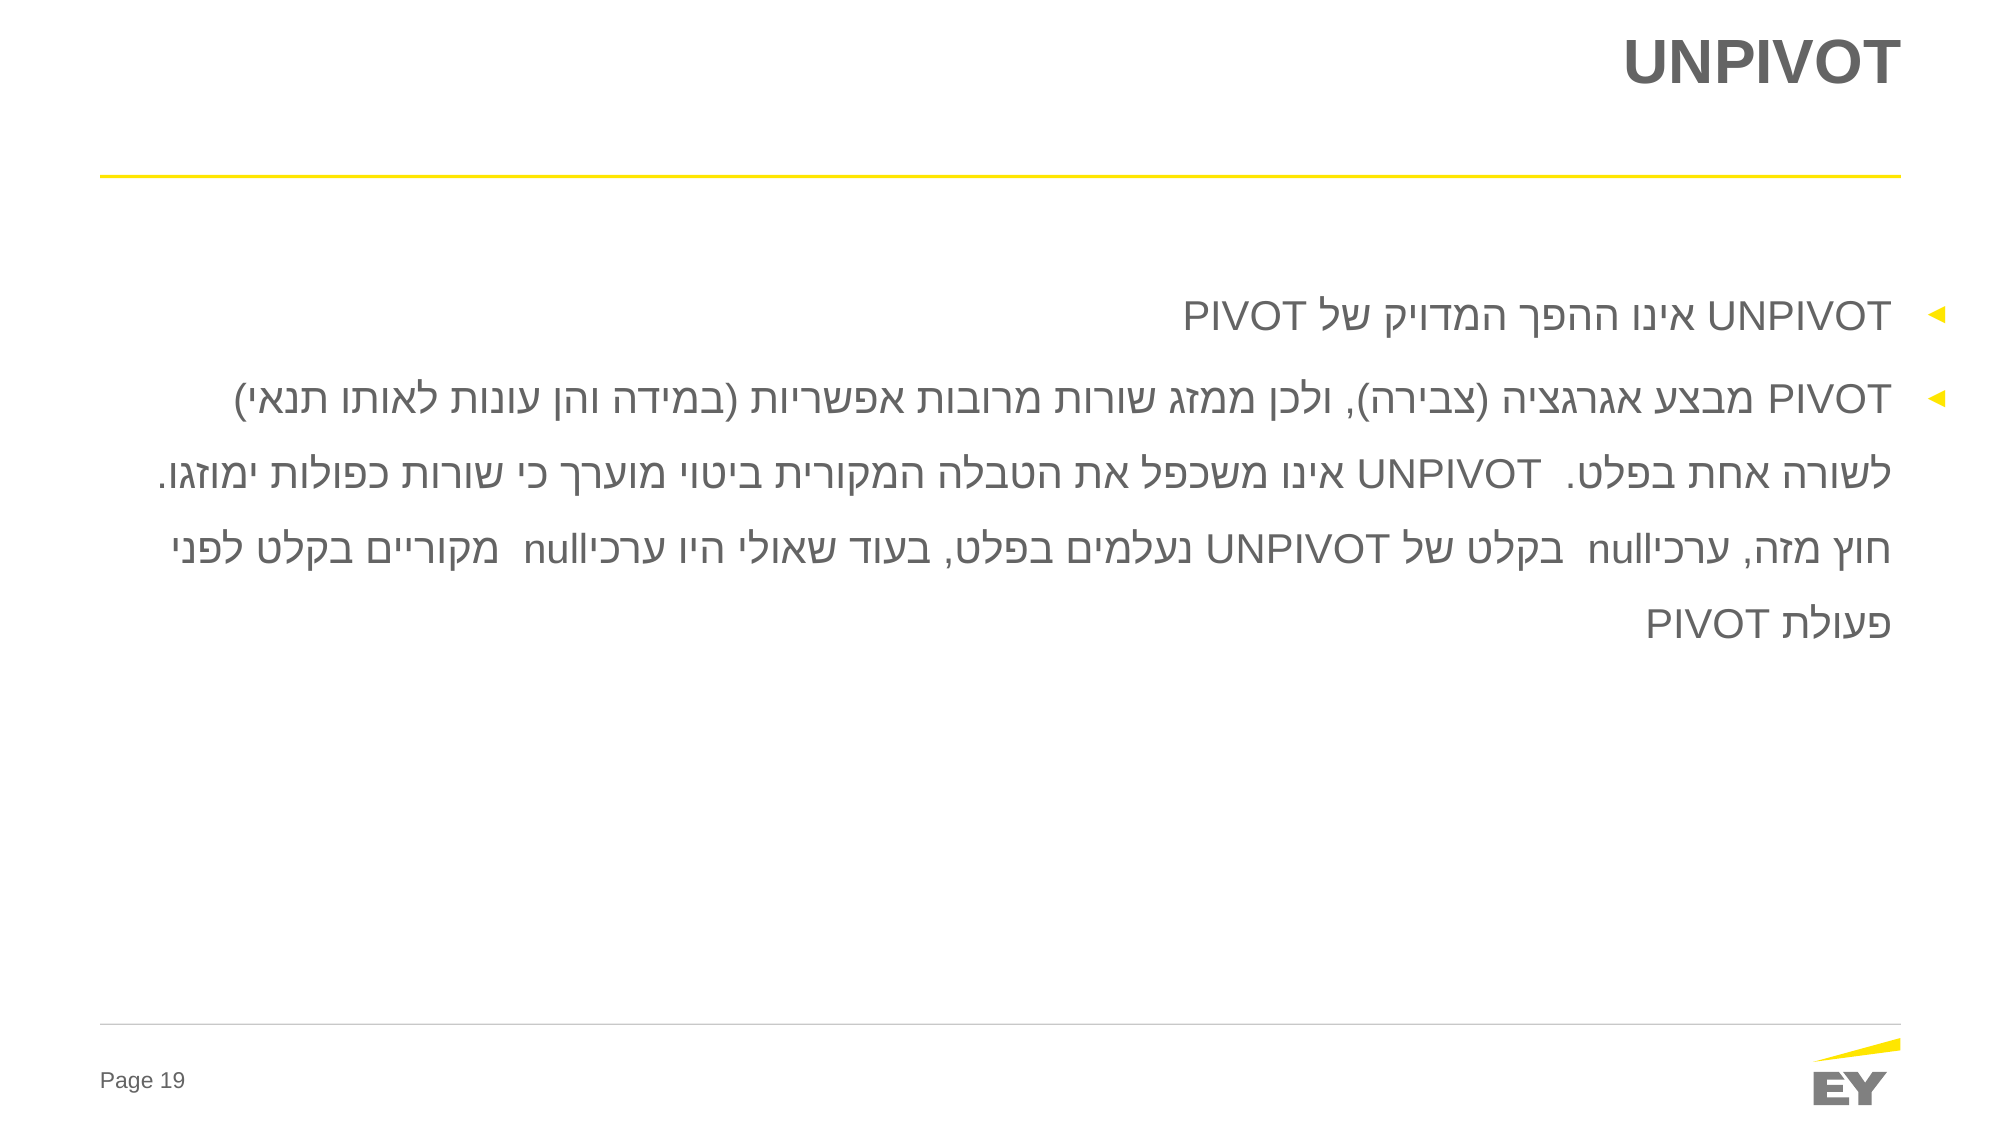

# UNPIVOT

UNPIVOT אינו ההפך המדויק של PIVOT
PIVOT מבצע אגרגציה (צבירה), ולכן ממזג שורות מרובות אפשריות (במידה והן עונות לאותו תנאי) לשורה אחת בפלט.  UNPIVOT אינו משכפל את הטבלה המקורית ביטוי מוערך כי שורות כפולות ימוזגו. חוץ מזה, ערכיnull  בקלט של UNPIVOT נעלמים בפלט, בעוד שאולי היו ערכיnull  מקוריים בקלט לפני פעולת PIVOT